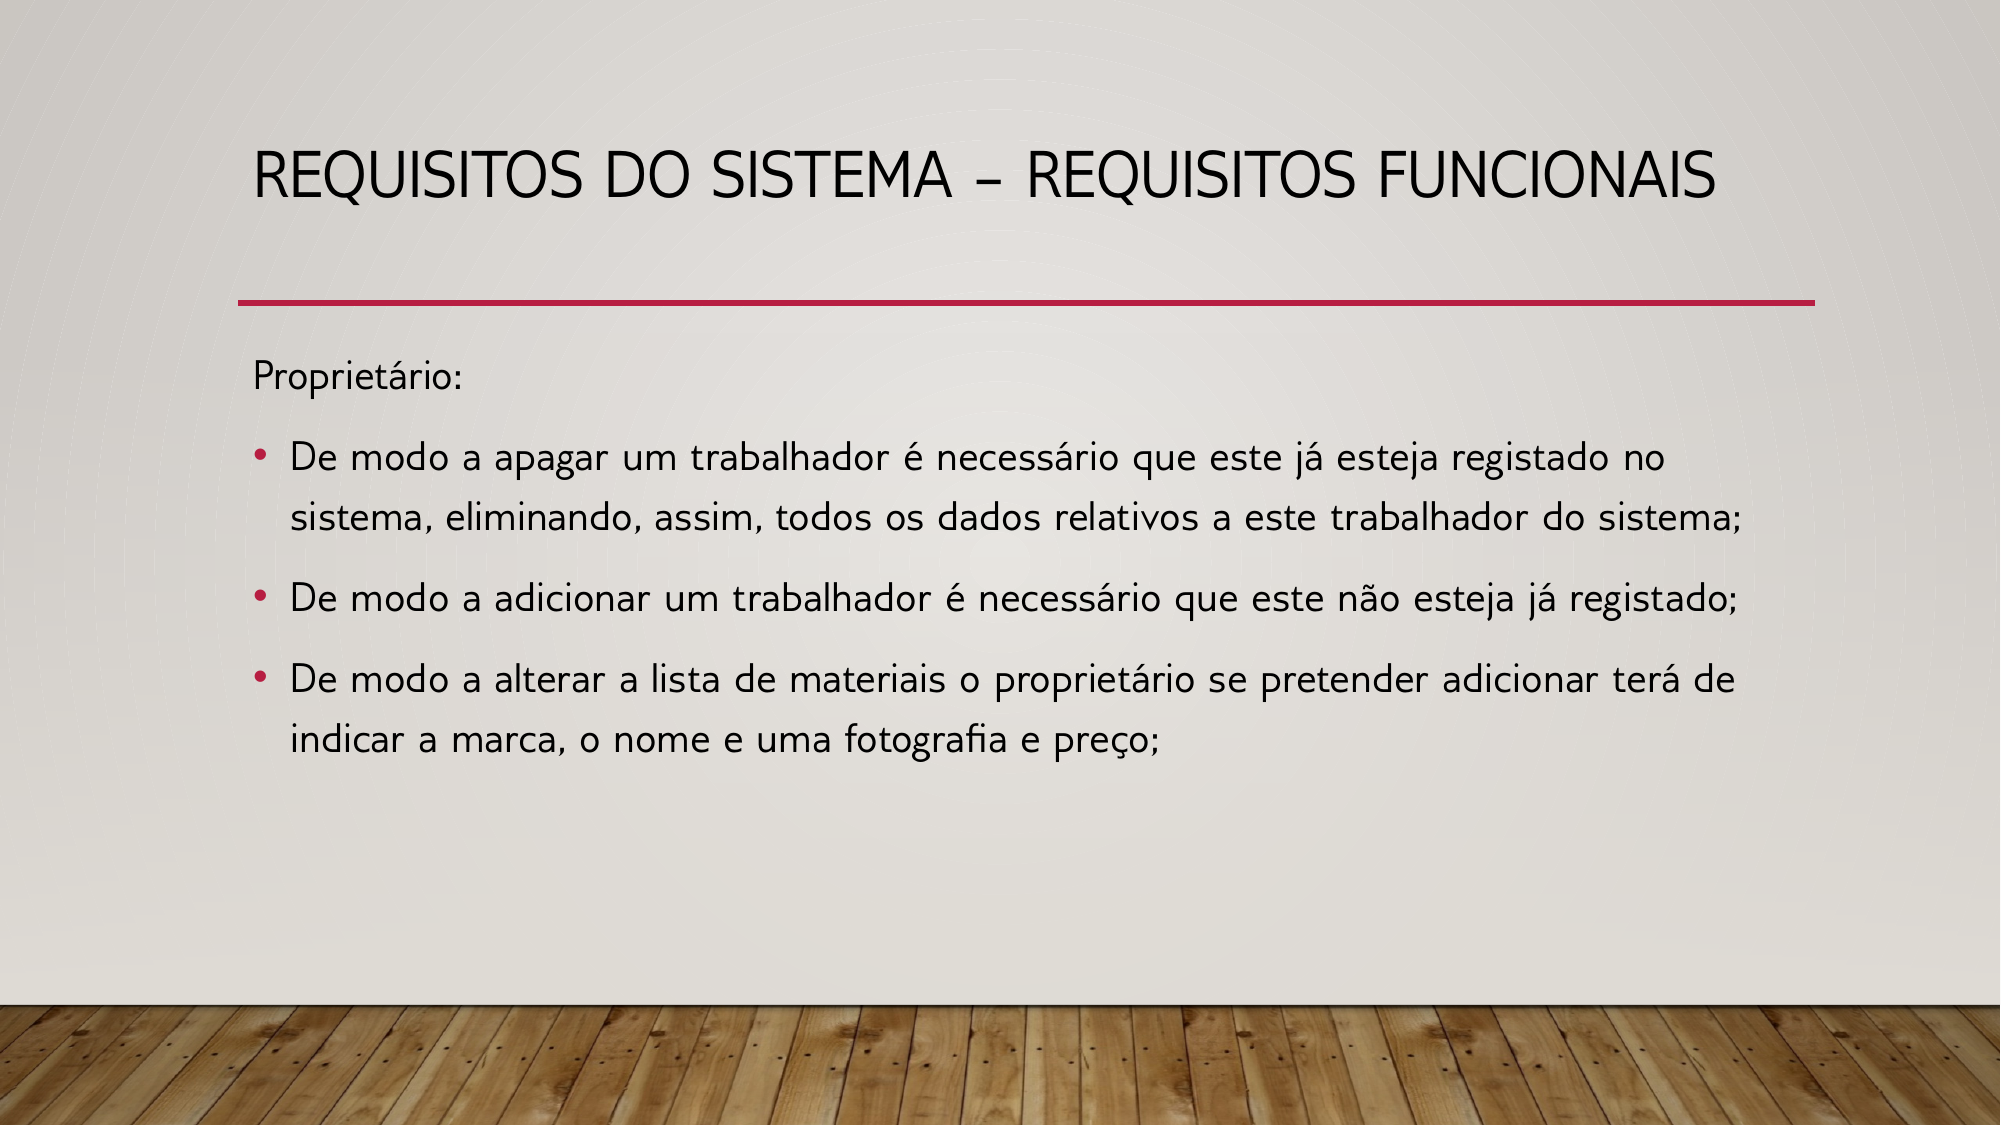

# Requisitos do Sistema – Requisitos Funcionais
Proprietário:
De modo a apagar um trabalhador é necessário que este já esteja registado no sistema, eliminando, assim, todos os dados relativos a este trabalhador do sistema;
De modo a adicionar um trabalhador é necessário que este não esteja já registado;
De modo a alterar a lista de materiais o proprietário se pretender adicionar terá de indicar a marca, o nome e uma fotografia e preço;